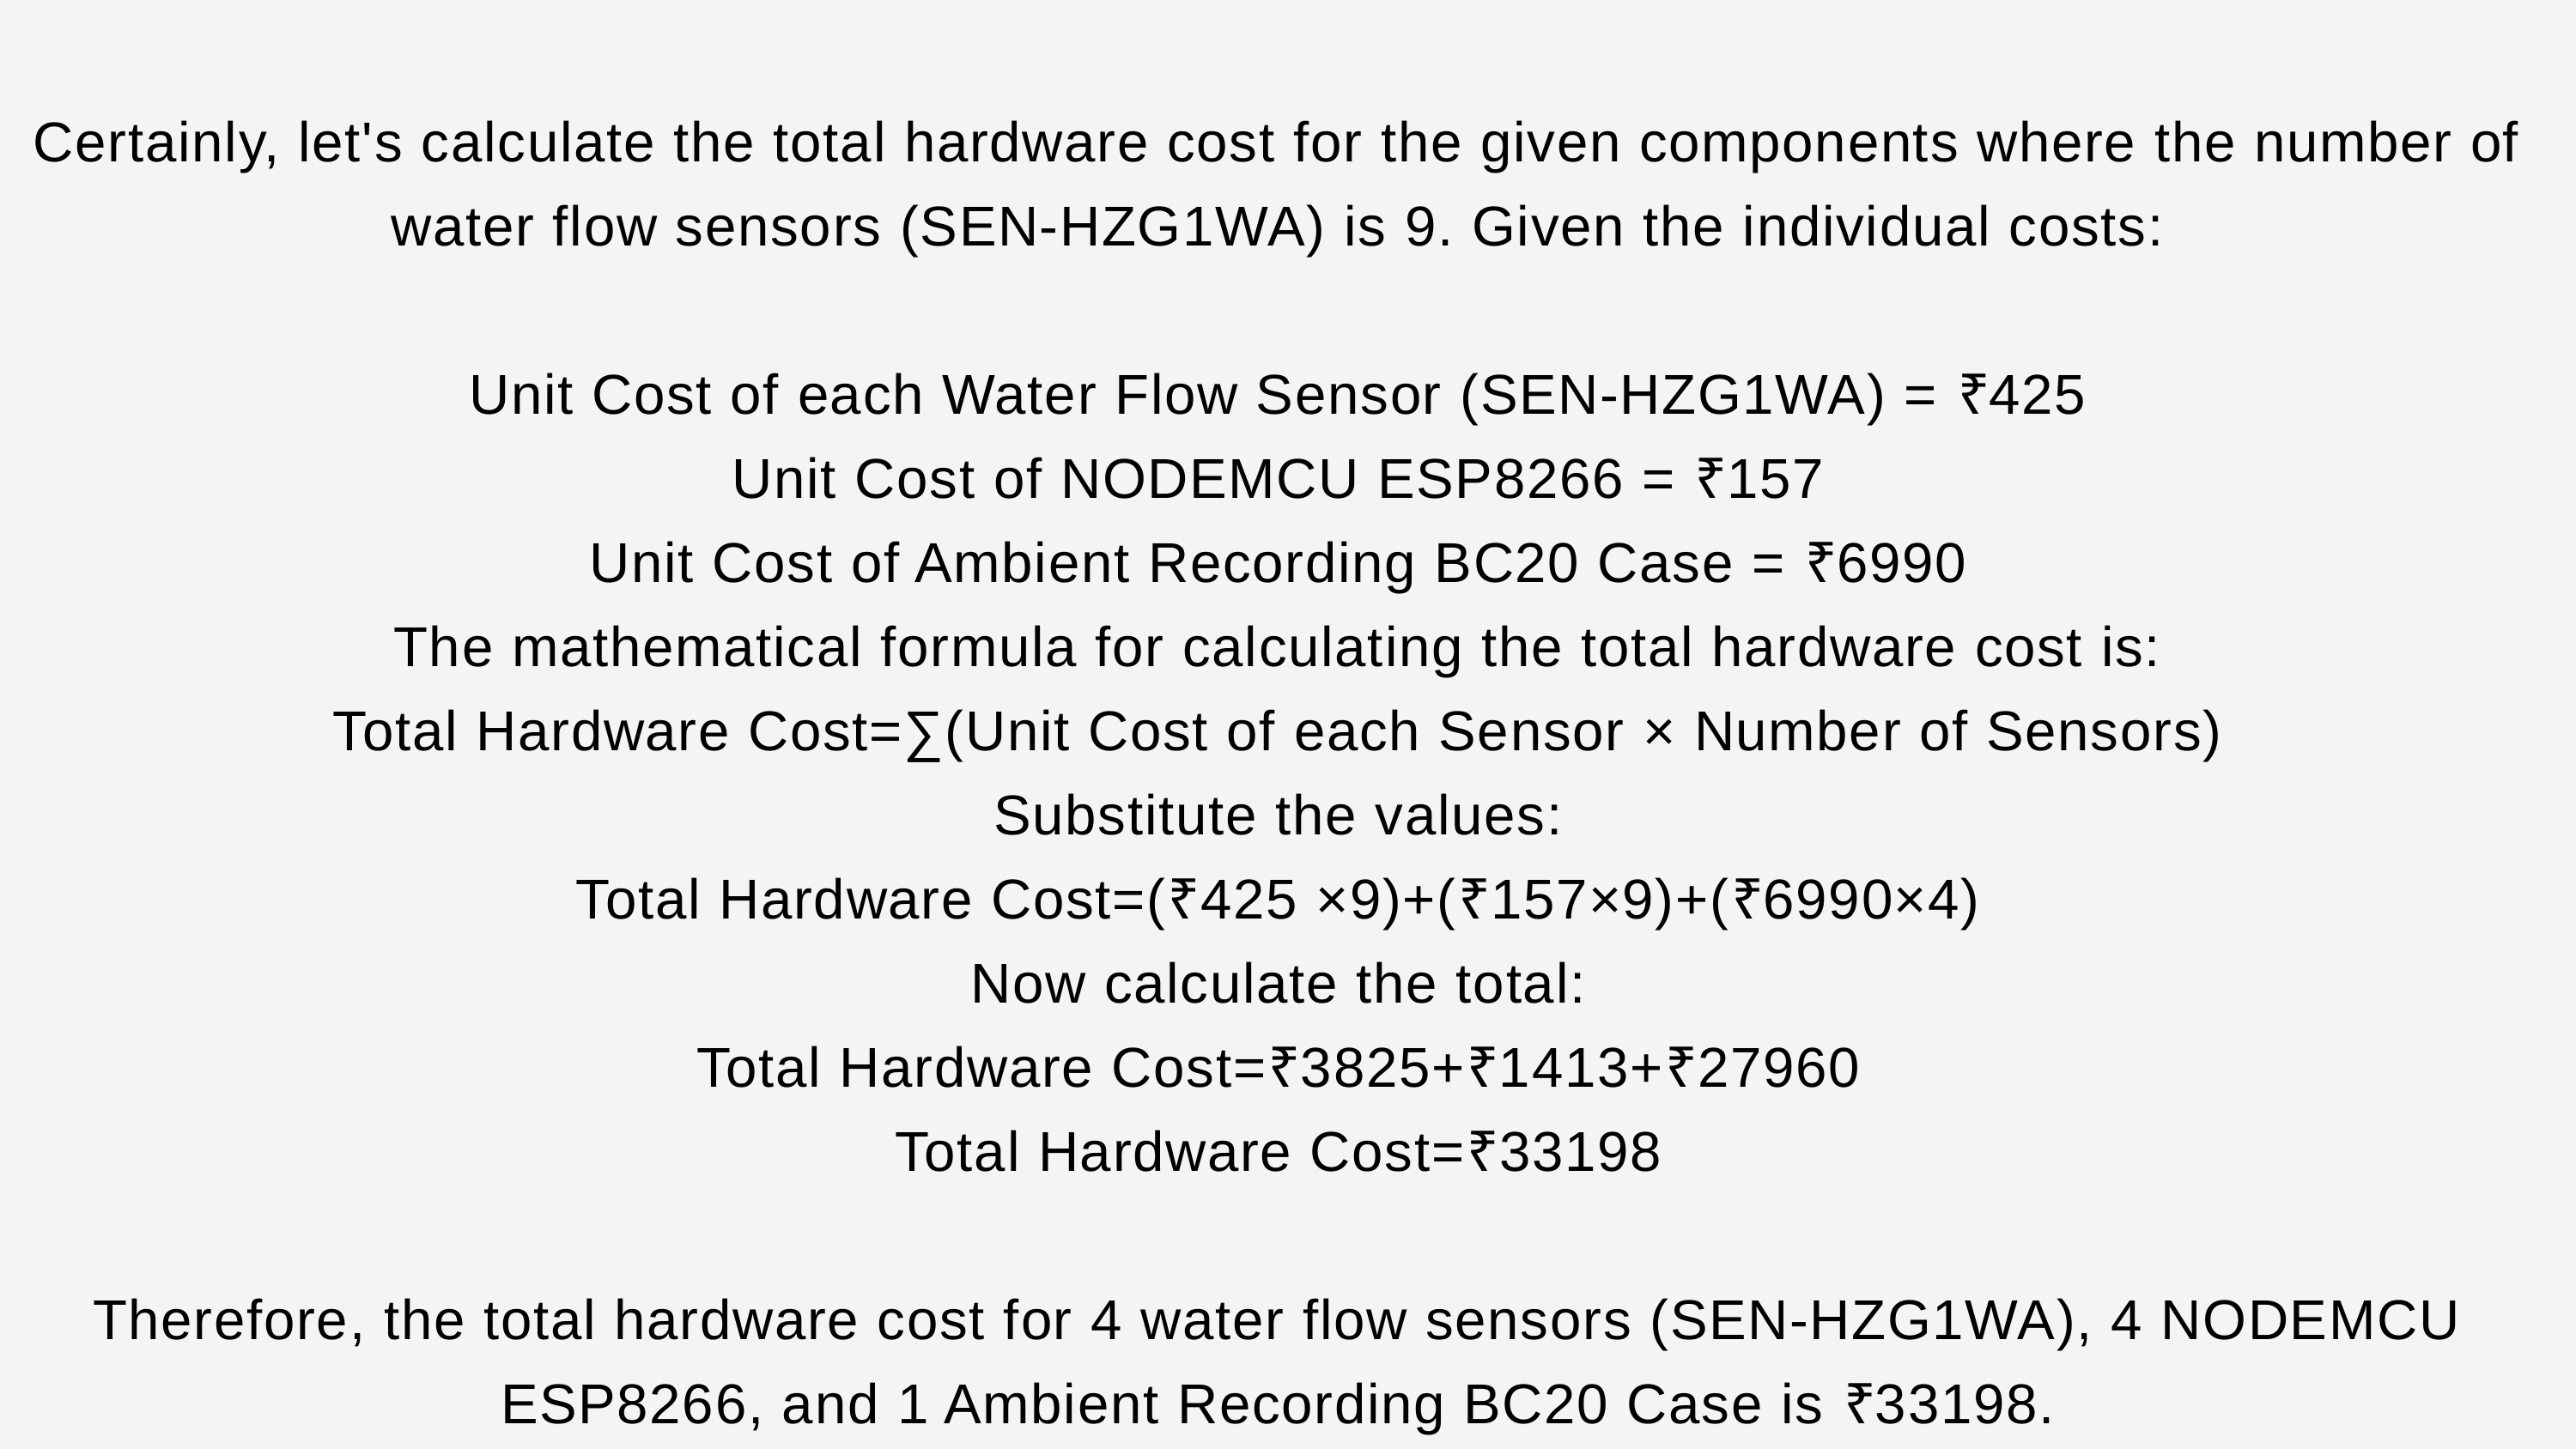

Certainly, let's calculate the total hardware cost for the given components where the number of water flow sensors (SEN-HZG1WA) is 9. Given the individual costs:

Unit Cost of each Water Flow Sensor (SEN-HZG1WA) = ₹425
Unit Cost of NODEMCU ESP8266 = ₹157
Unit Cost of Ambient Recording BC20 Case = ₹6990
The mathematical formula for calculating the total hardware cost is:
Total Hardware Cost=∑(Unit Cost of each Sensor × Number of Sensors)
Substitute the values:
Total Hardware Cost=(₹425 ×9)+(₹157×9)+(₹6990×4)
Now calculate the total:
Total Hardware Cost=₹3825+₹1413+₹27960
Total Hardware Cost=₹33198

Therefore, the total hardware cost for 4 water flow sensors (SEN-HZG1WA), 4 NODEMCU ESP8266, and 1 Ambient Recording BC20 Case is ₹33198.